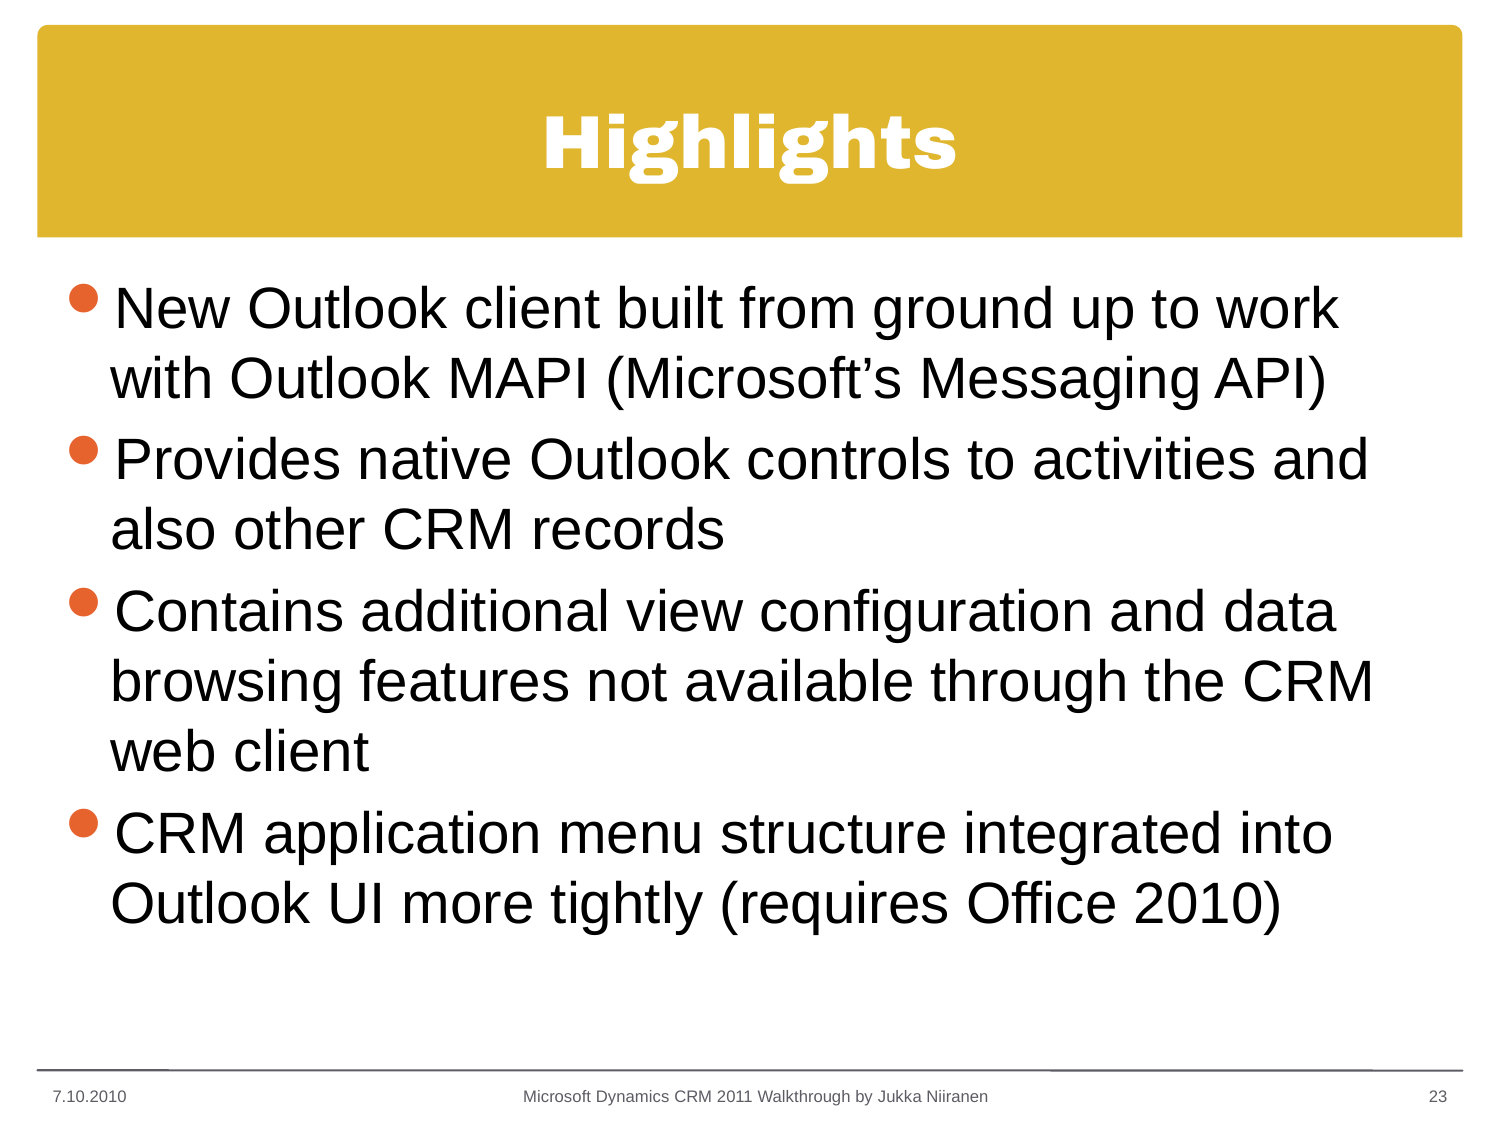

# Highlights
New Outlook client built from ground up to work with Outlook MAPI (Microsoft’s Messaging API)
Provides native Outlook controls to activities and also other CRM records
Contains additional view configuration and data browsing features not available through the CRM web client
CRM application menu structure integrated into Outlook UI more tightly (requires Office 2010)
7.10.2010
Microsoft Dynamics CRM 2011 Walkthrough by Jukka Niiranen
23